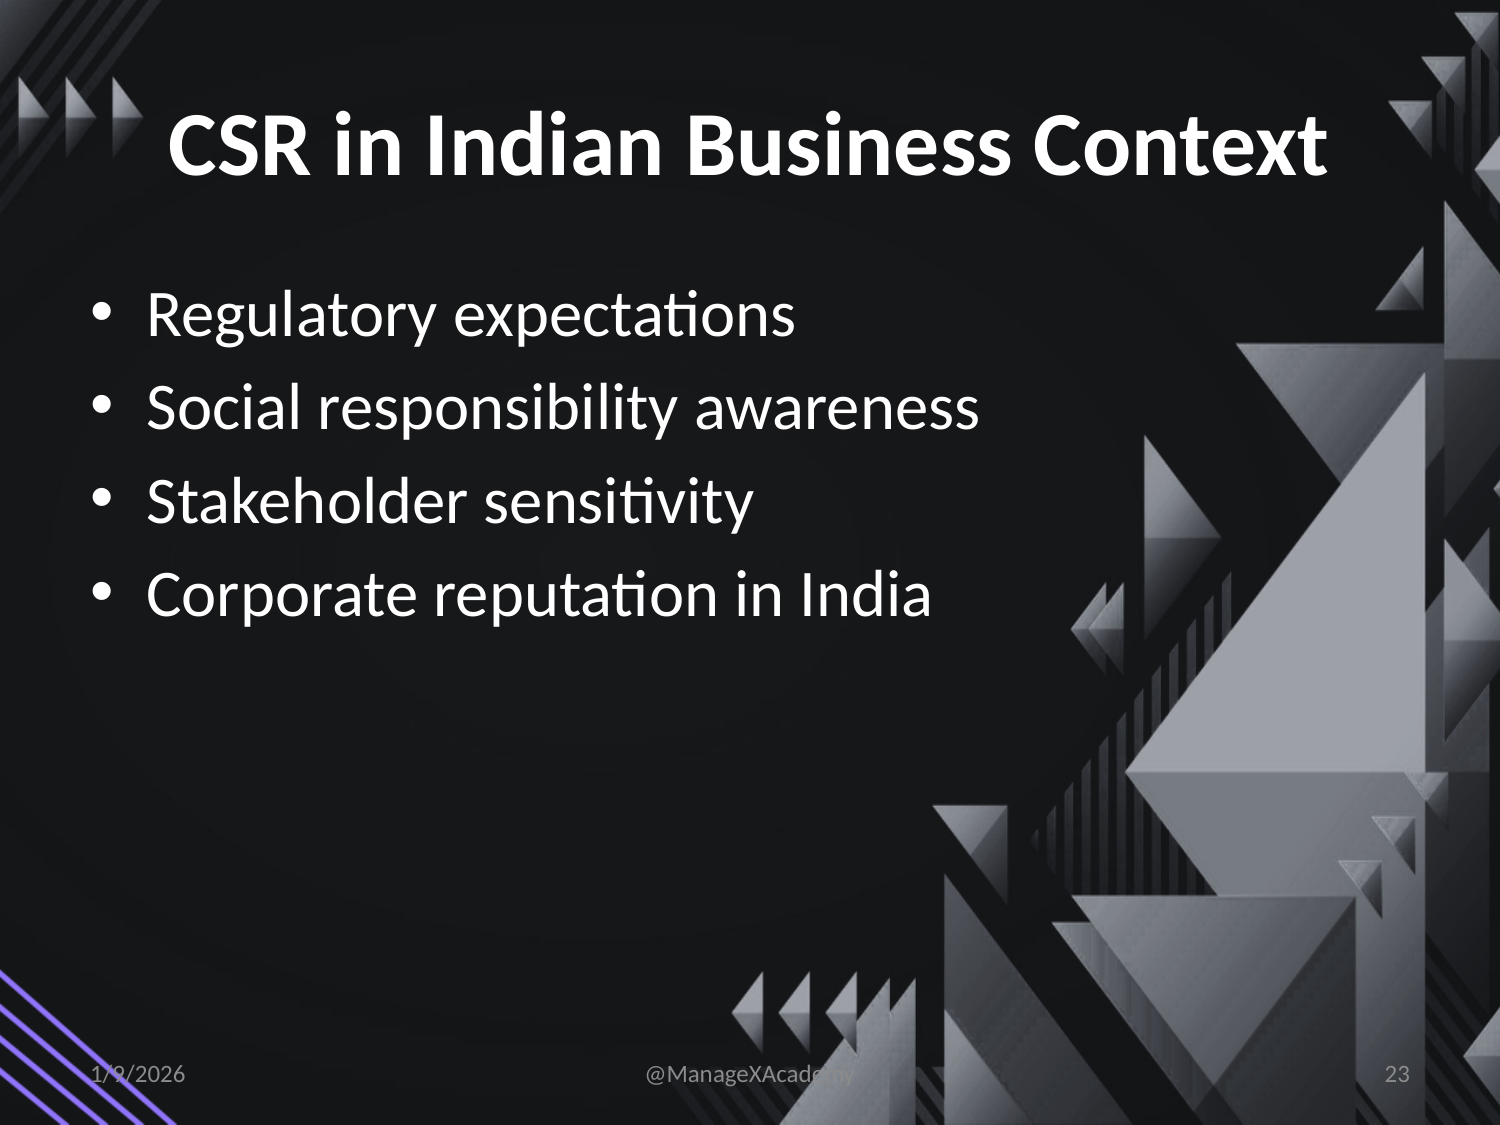

# CSR in Indian Business Context
Regulatory expectations
Social responsibility awareness
Stakeholder sensitivity
Corporate reputation in India

1/9/2026
@ManageXAcademy
23